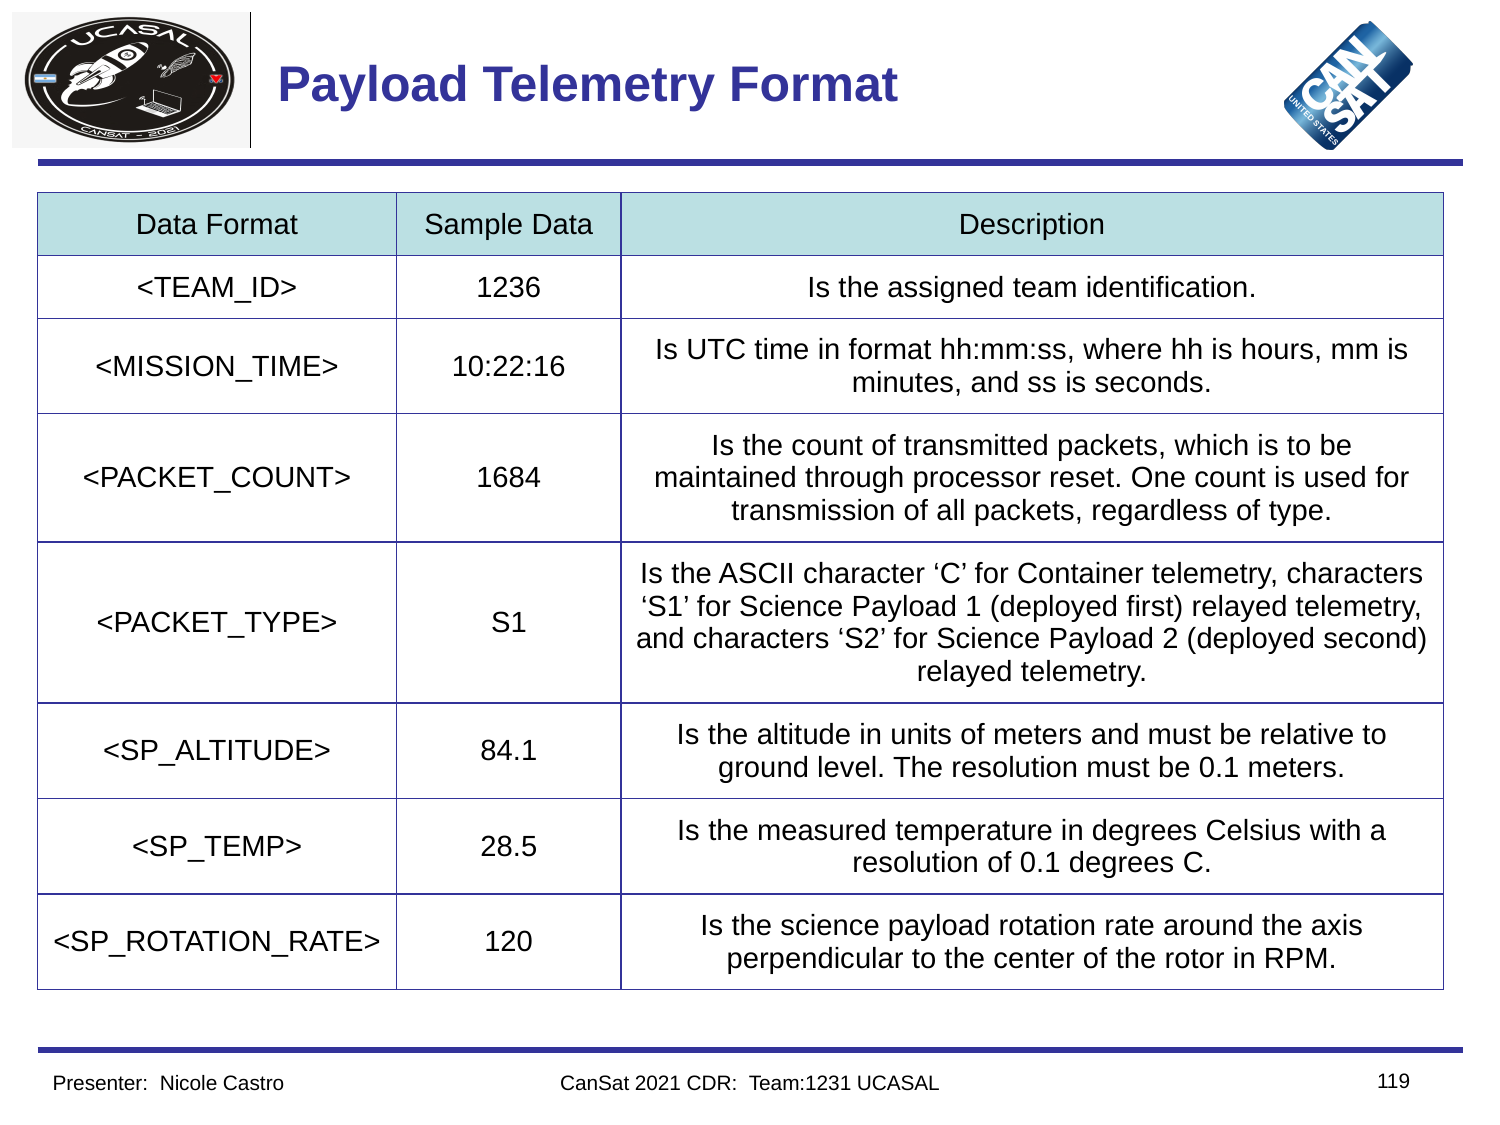

# Payload Telemetry Format
| Data Format | Sample Data | Description |
| --- | --- | --- |
| <TEAM\_ID> | 1236 | Is the assigned team identification. |
| <MISSION\_TIME> | 10:22:16 | Is UTC time in format hh:mm:ss, where hh is hours, mm is minutes, and ss is seconds. |
| <PACKET\_COUNT> | 1684 | Is the count of transmitted packets, which is to be maintained through processor reset. One count is used for transmission of all packets, regardless of type. |
| <PACKET\_TYPE> | S1 | Is the ASCII character ‘C’ for Container telemetry, characters ‘S1’ for Science Payload 1 (deployed first) relayed telemetry, and characters ‘S2’ for Science Payload 2 (deployed second) relayed telemetry. |
| <SP\_ALTITUDE> | 84.1 | Is the altitude in units of meters and must be relative to ground level. The resolution must be 0.1 meters. |
| <SP\_TEMP> | 28.5 | Is the measured temperature in degrees Celsius with a resolution of 0.1 degrees C. |
| <SP\_ROTATION\_RATE> | 120 | Is the science payload rotation rate around the axis perpendicular to the center of the rotor in RPM. |
119
Presenter:  Nicole Castro
CanSat 2021 CDR:  Team:1231 UCASAL